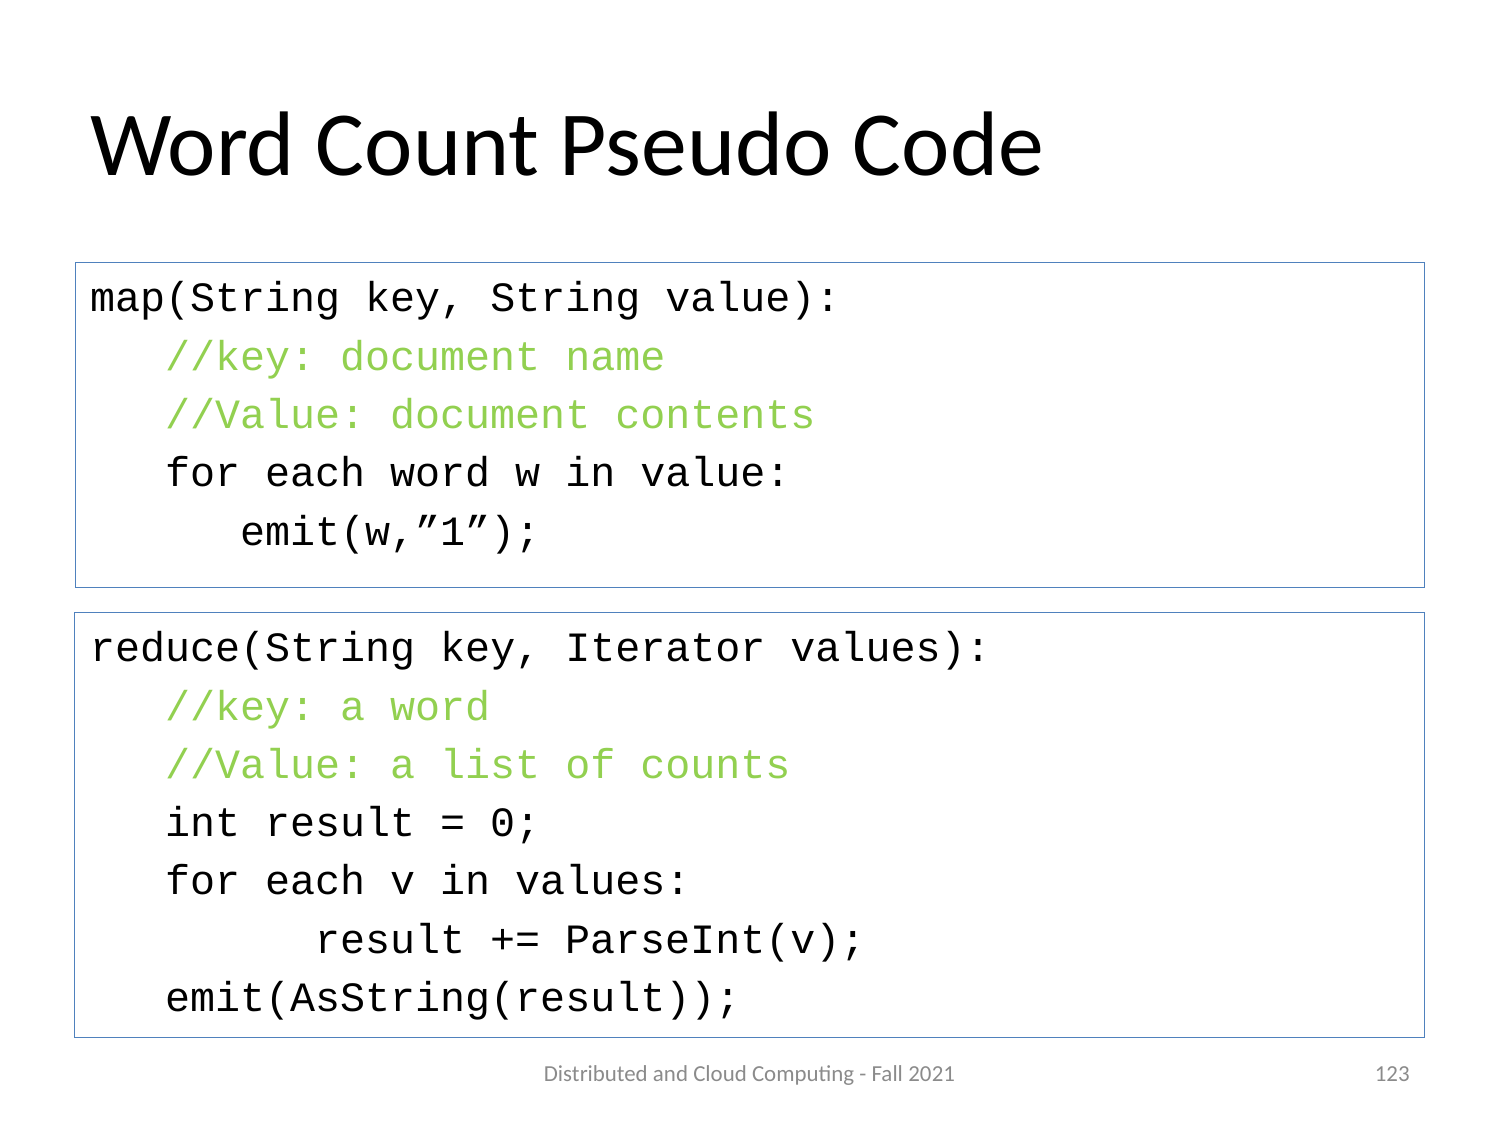

# Word Count Pseudo Code
map(String key, String value):
//key: document name
//Value: document contents
for each word w in value:
emit(w,”1”);
reduce(String key, Iterator values):
//key: a word
//Value: a list of counts
int result = 0;
for each v in values:
	result += ParseInt(v);
emit(AsString(result));
Distributed and Cloud Computing - Fall 2021
123